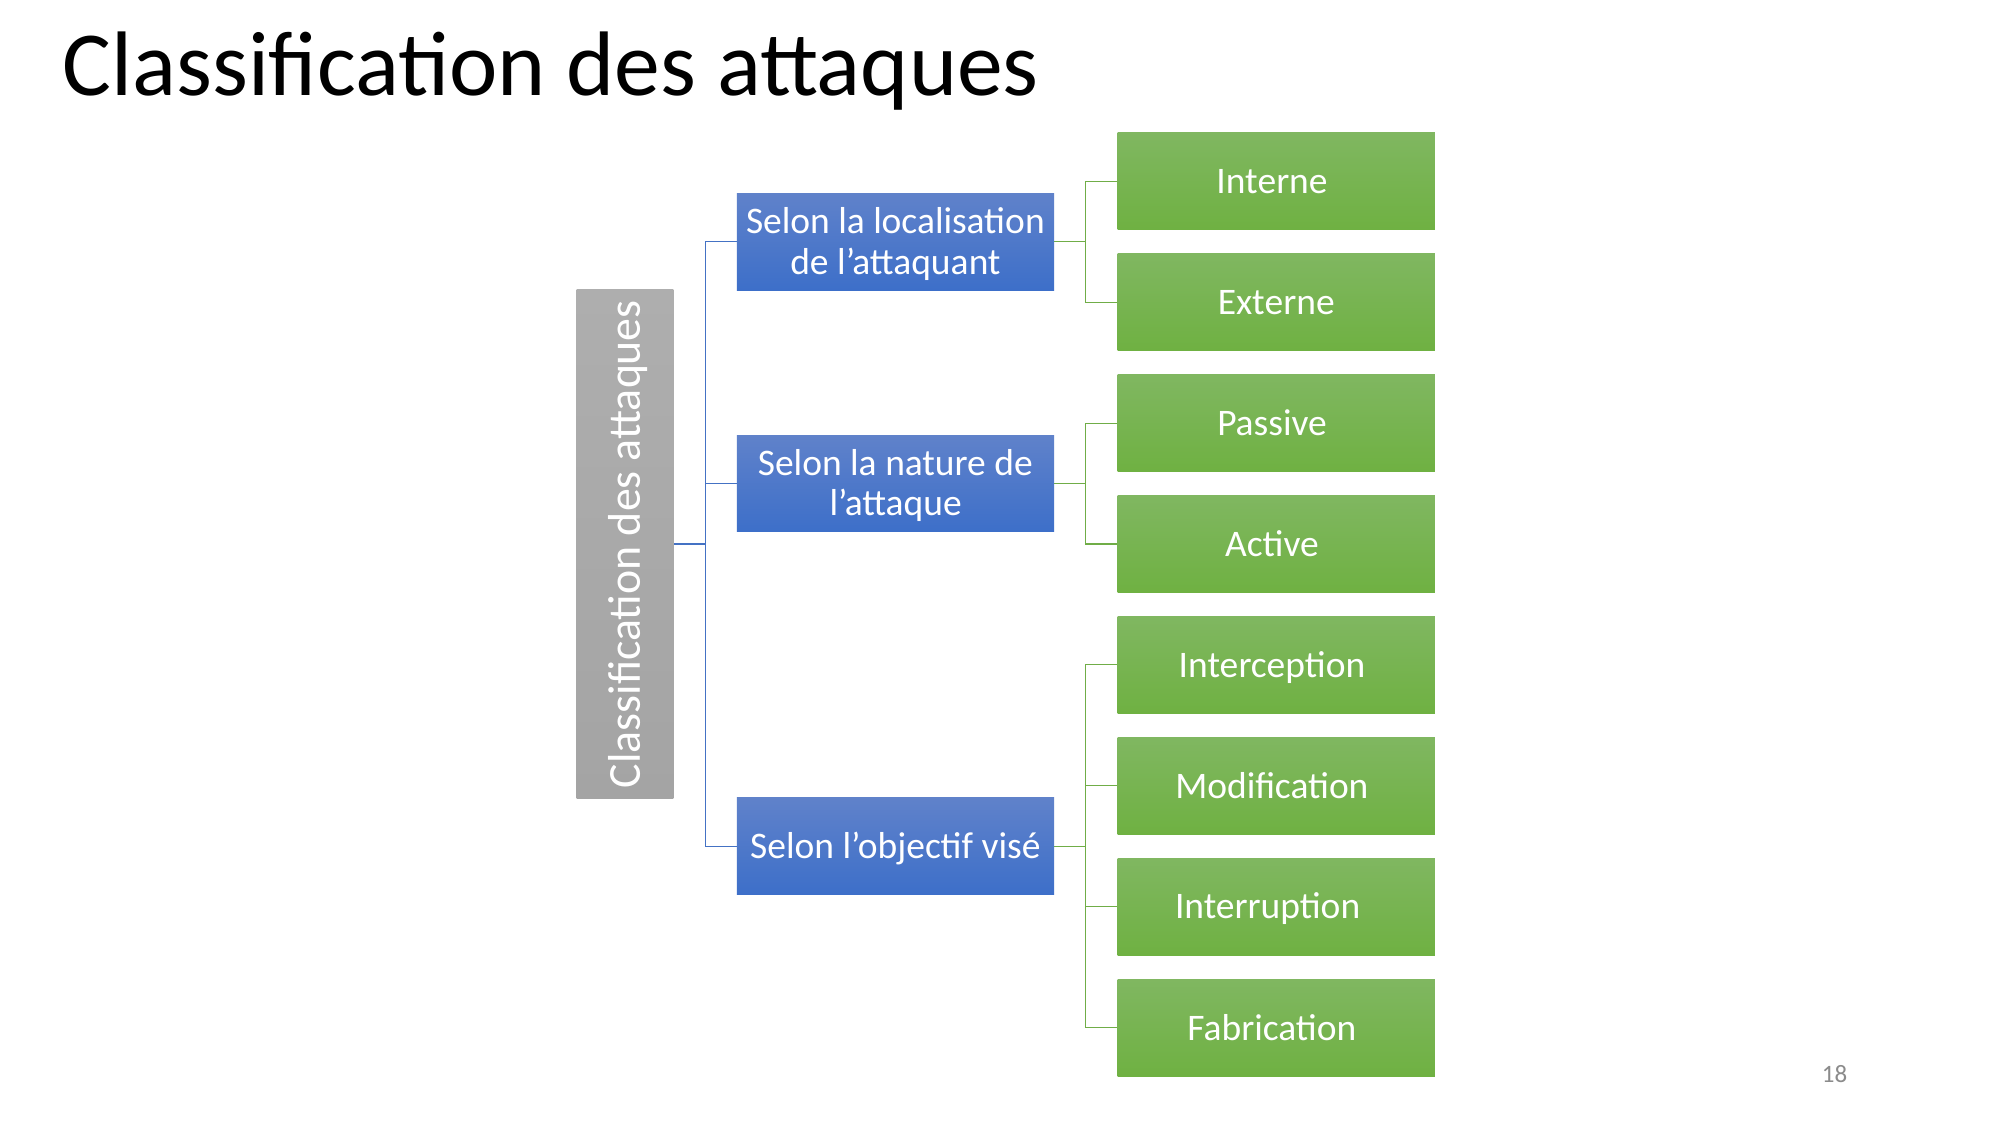

# Classification des attaques

Classification des attaques
Selon la localisation de l’attaquant
Interne
Externe
Selon la nature de l’attaque
Passive
Active
Selon l’objectif visé
Interception
Modification
Interruption
Fabrication
18